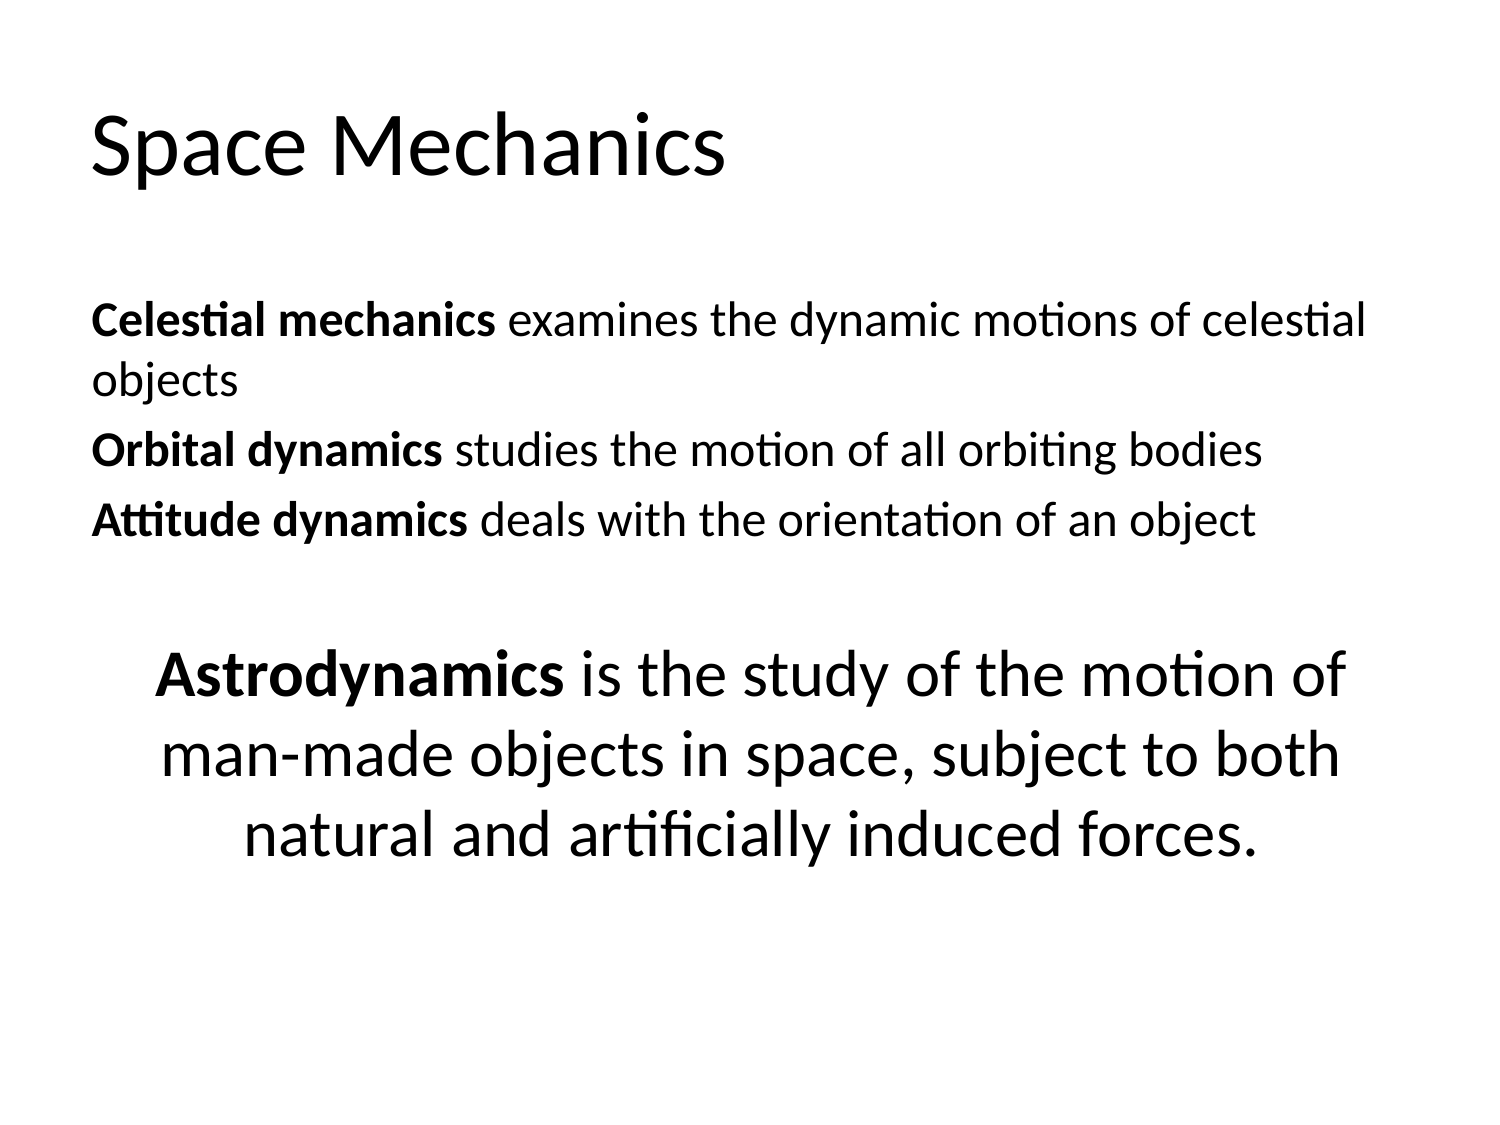

# Space Mechanics
Celestial mechanics examines the dynamic motions of celestial objects
Orbital dynamics studies the motion of all orbiting bodies
Attitude dynamics deals with the orientation of an object

Astrodynamics is the study of the motion of man-made objects in space, subject to both natural and artificially induced forces.